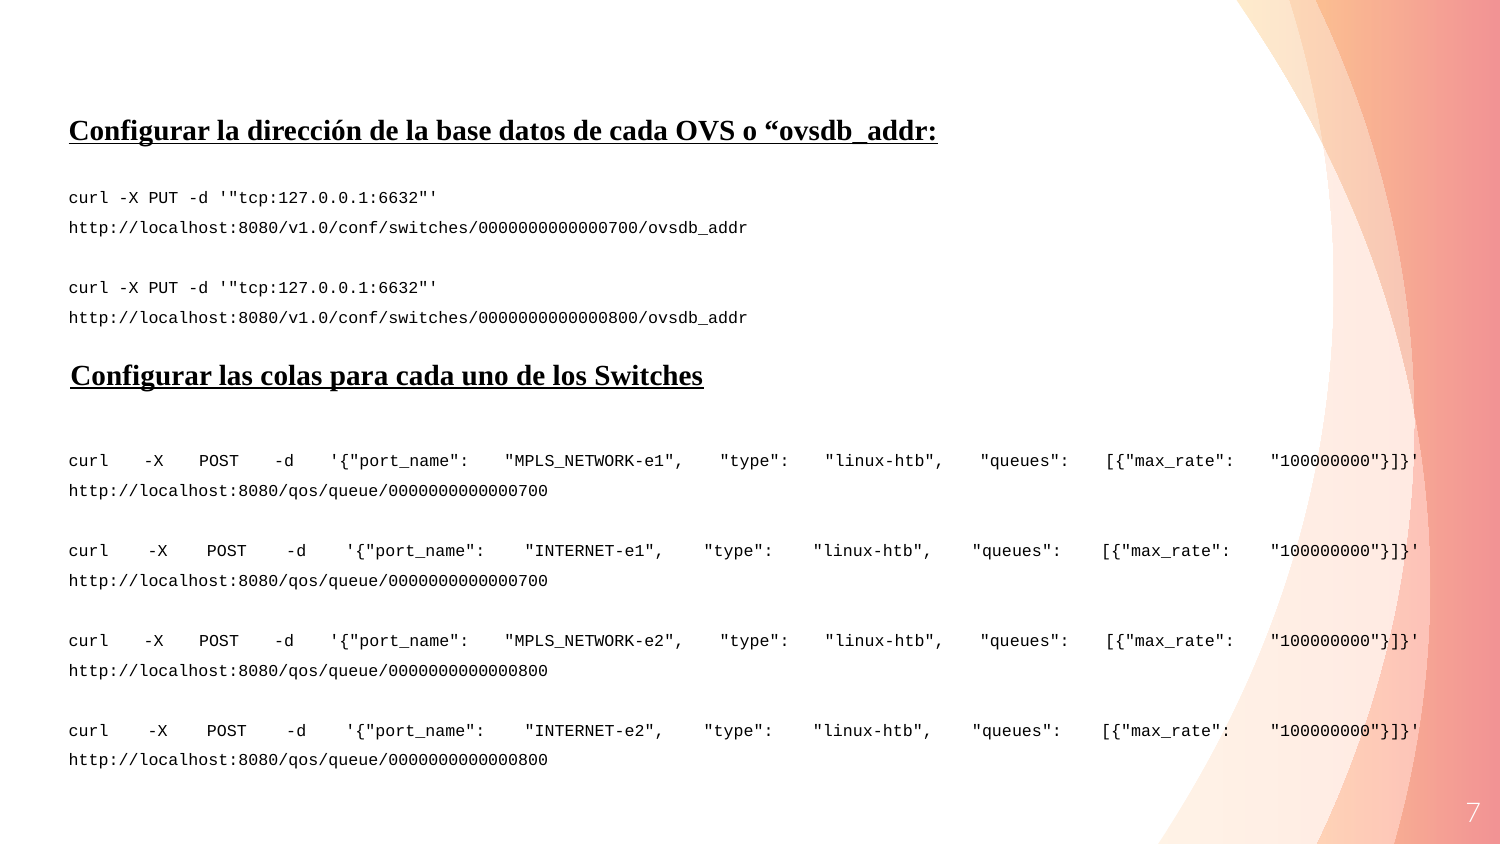

Configurar la dirección de la base datos de cada OVS o “ovsdb_addr:
curl -X PUT -d '"tcp:127.0.0.1:6632"'
http://localhost:8080/v1.0/conf/switches/0000000000000700/ovsdb_addr

curl -X PUT -d '"tcp:127.0.0.1:6632"'
http://localhost:8080/v1.0/conf/switches/0000000000000800/ovsdb_addr
Configurar las colas para cada uno de los Switches
curl -X POST -d '{"port_name": "MPLS_NETWORK-e1", "type": "linux-htb", "queues": [{"max_rate": "100000000"}]}' http://localhost:8080/qos/queue/0000000000000700

curl -X POST -d '{"port_name": "INTERNET-e1", "type": "linux-htb", "queues": [{"max_rate": "100000000"}]}' http://localhost:8080/qos/queue/0000000000000700

curl -X POST -d '{"port_name": "MPLS_NETWORK-e2", "type": "linux-htb", "queues": [{"max_rate": "100000000"}]}' http://localhost:8080/qos/queue/0000000000000800

curl -X POST -d '{"port_name": "INTERNET-e2", "type": "linux-htb", "queues": [{"max_rate": "100000000"}]}' http://localhost:8080/qos/queue/0000000000000800
7